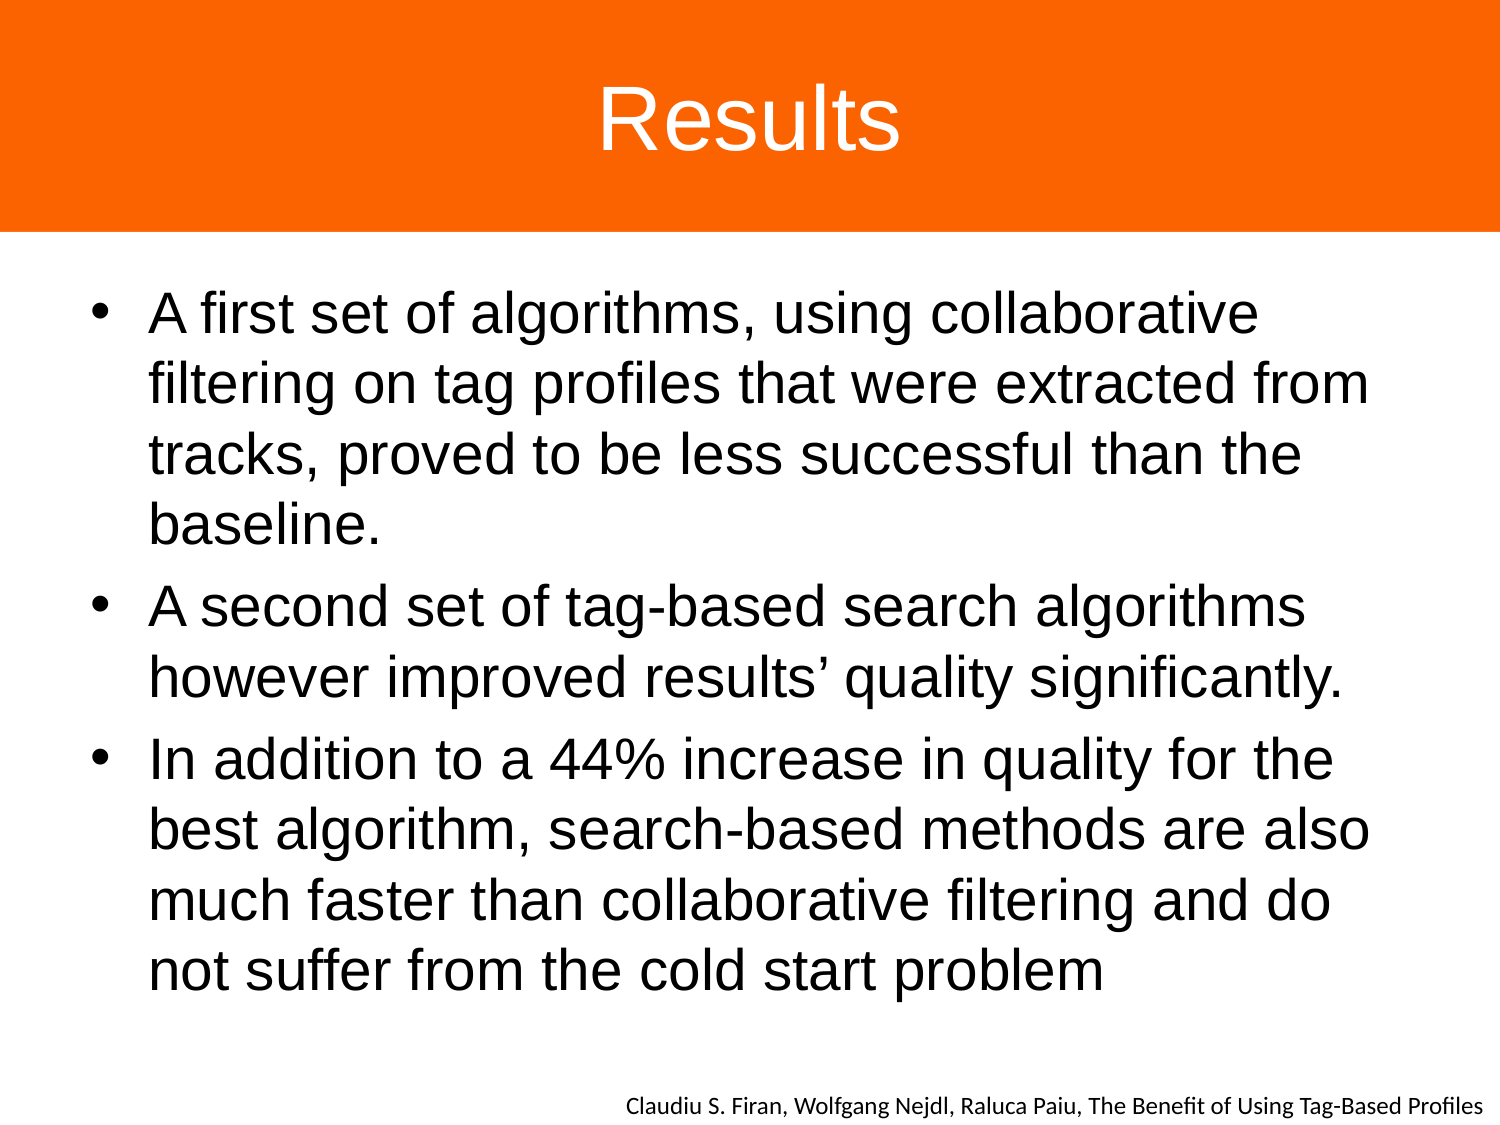

# Results
A first set of algorithms, using collaborative filtering on tag profiles that were extracted from tracks, proved to be less successful than the baseline.
A second set of tag-based search algorithms however improved results’ quality significantly.
In addition to a 44% increase in quality for the best algorithm, search-based methods are also much faster than collaborative filtering and do not suffer from the cold start problem
Claudiu S. Firan, Wolfgang Nejdl, Raluca Paiu, The Benefit of Using Tag-Based Profiles